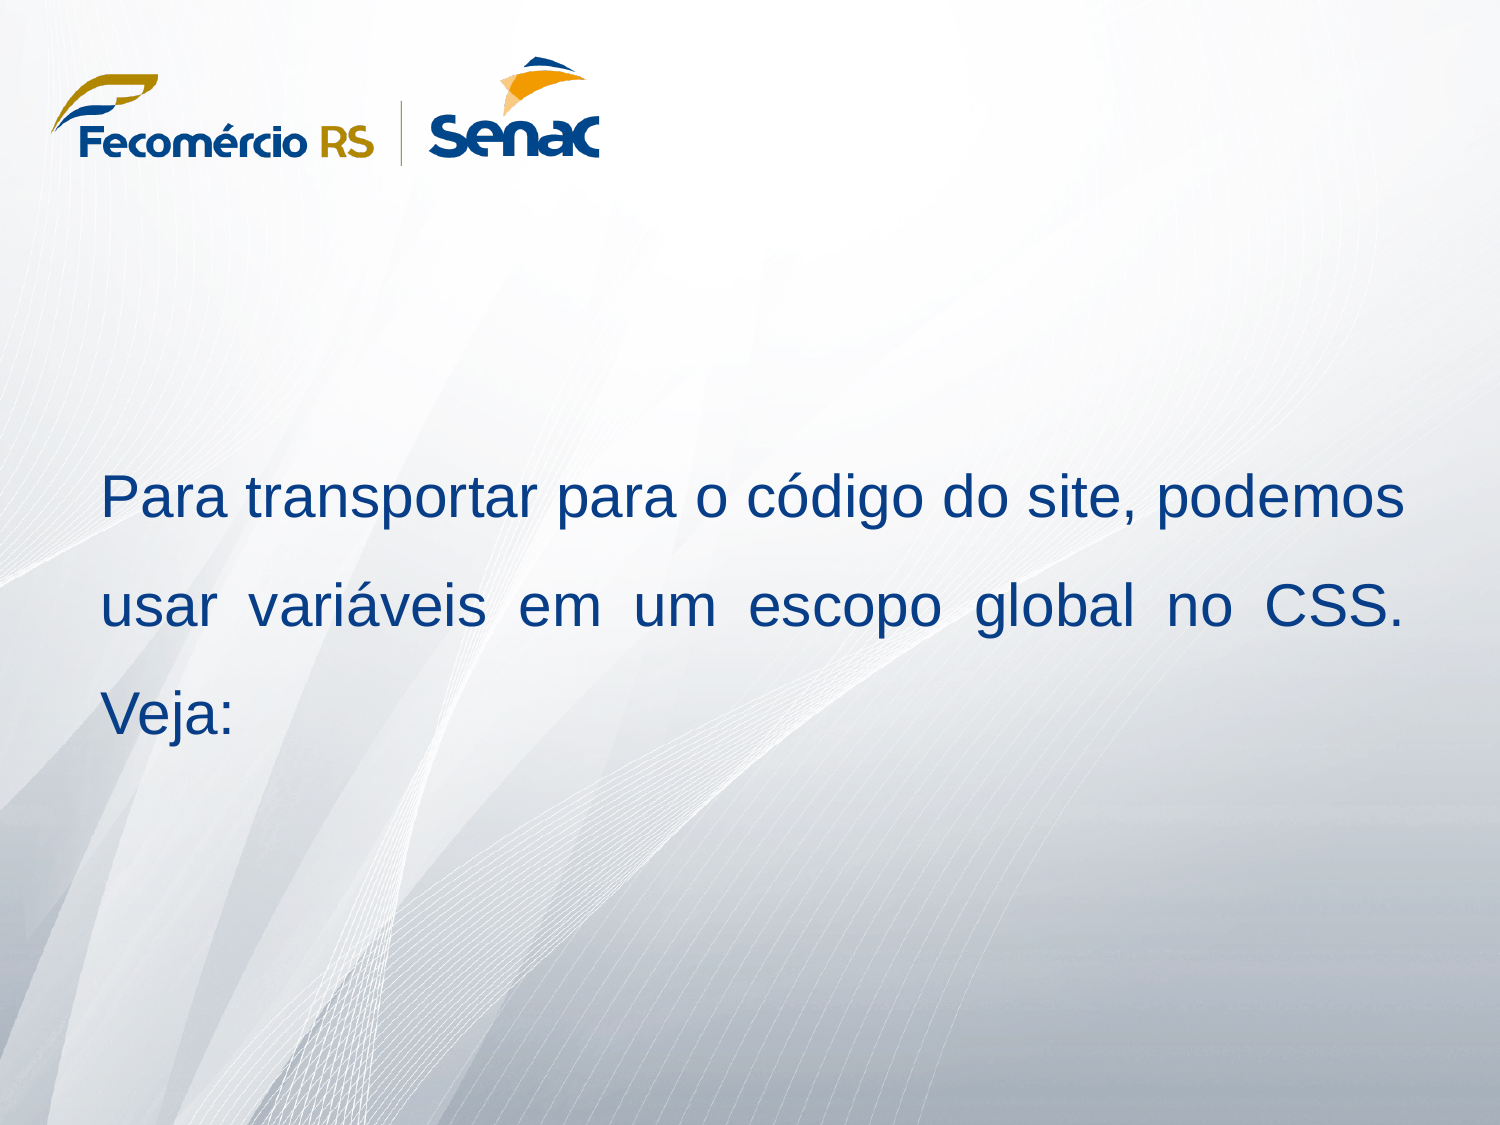

Para transportar para o código do site, podemos usar variáveis em um escopo global no CSS. Veja: